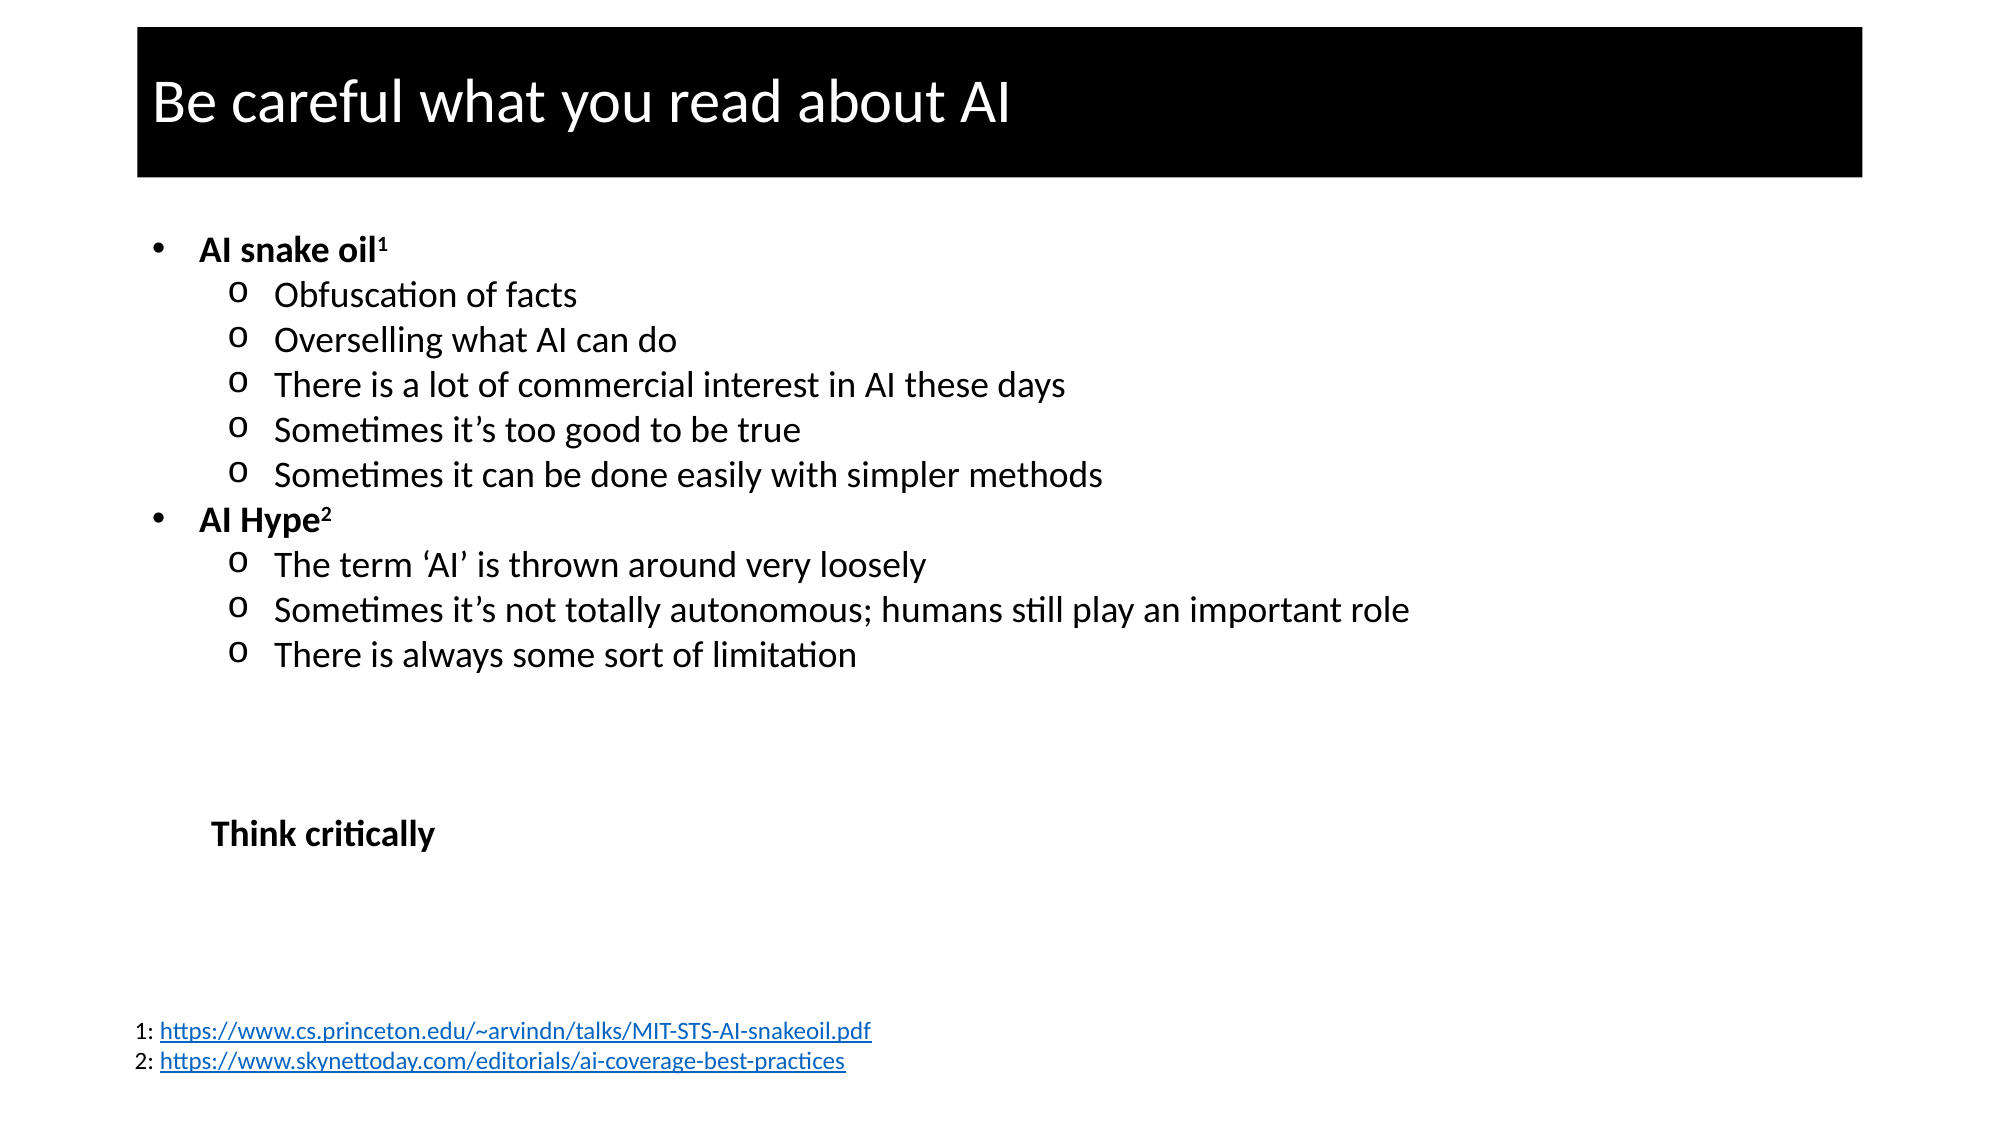

# Be careful what you read about AI
AI snake oil1
Obfuscation of facts
Overselling what AI can do
There is a lot of commercial interest in AI these days
Sometimes it’s too good to be true
Sometimes it can be done easily with simpler methods
AI Hype2
The term ‘AI’ is thrown around very loosely
Sometimes it’s not totally autonomous; humans still play an important role
There is always some sort of limitation

Think critically
1: https://www.cs.princeton.edu/~arvindn/talks/MIT-STS-AI-snakeoil.pdf
2: https://www.skynettoday.com/editorials/ai-coverage-best-practices